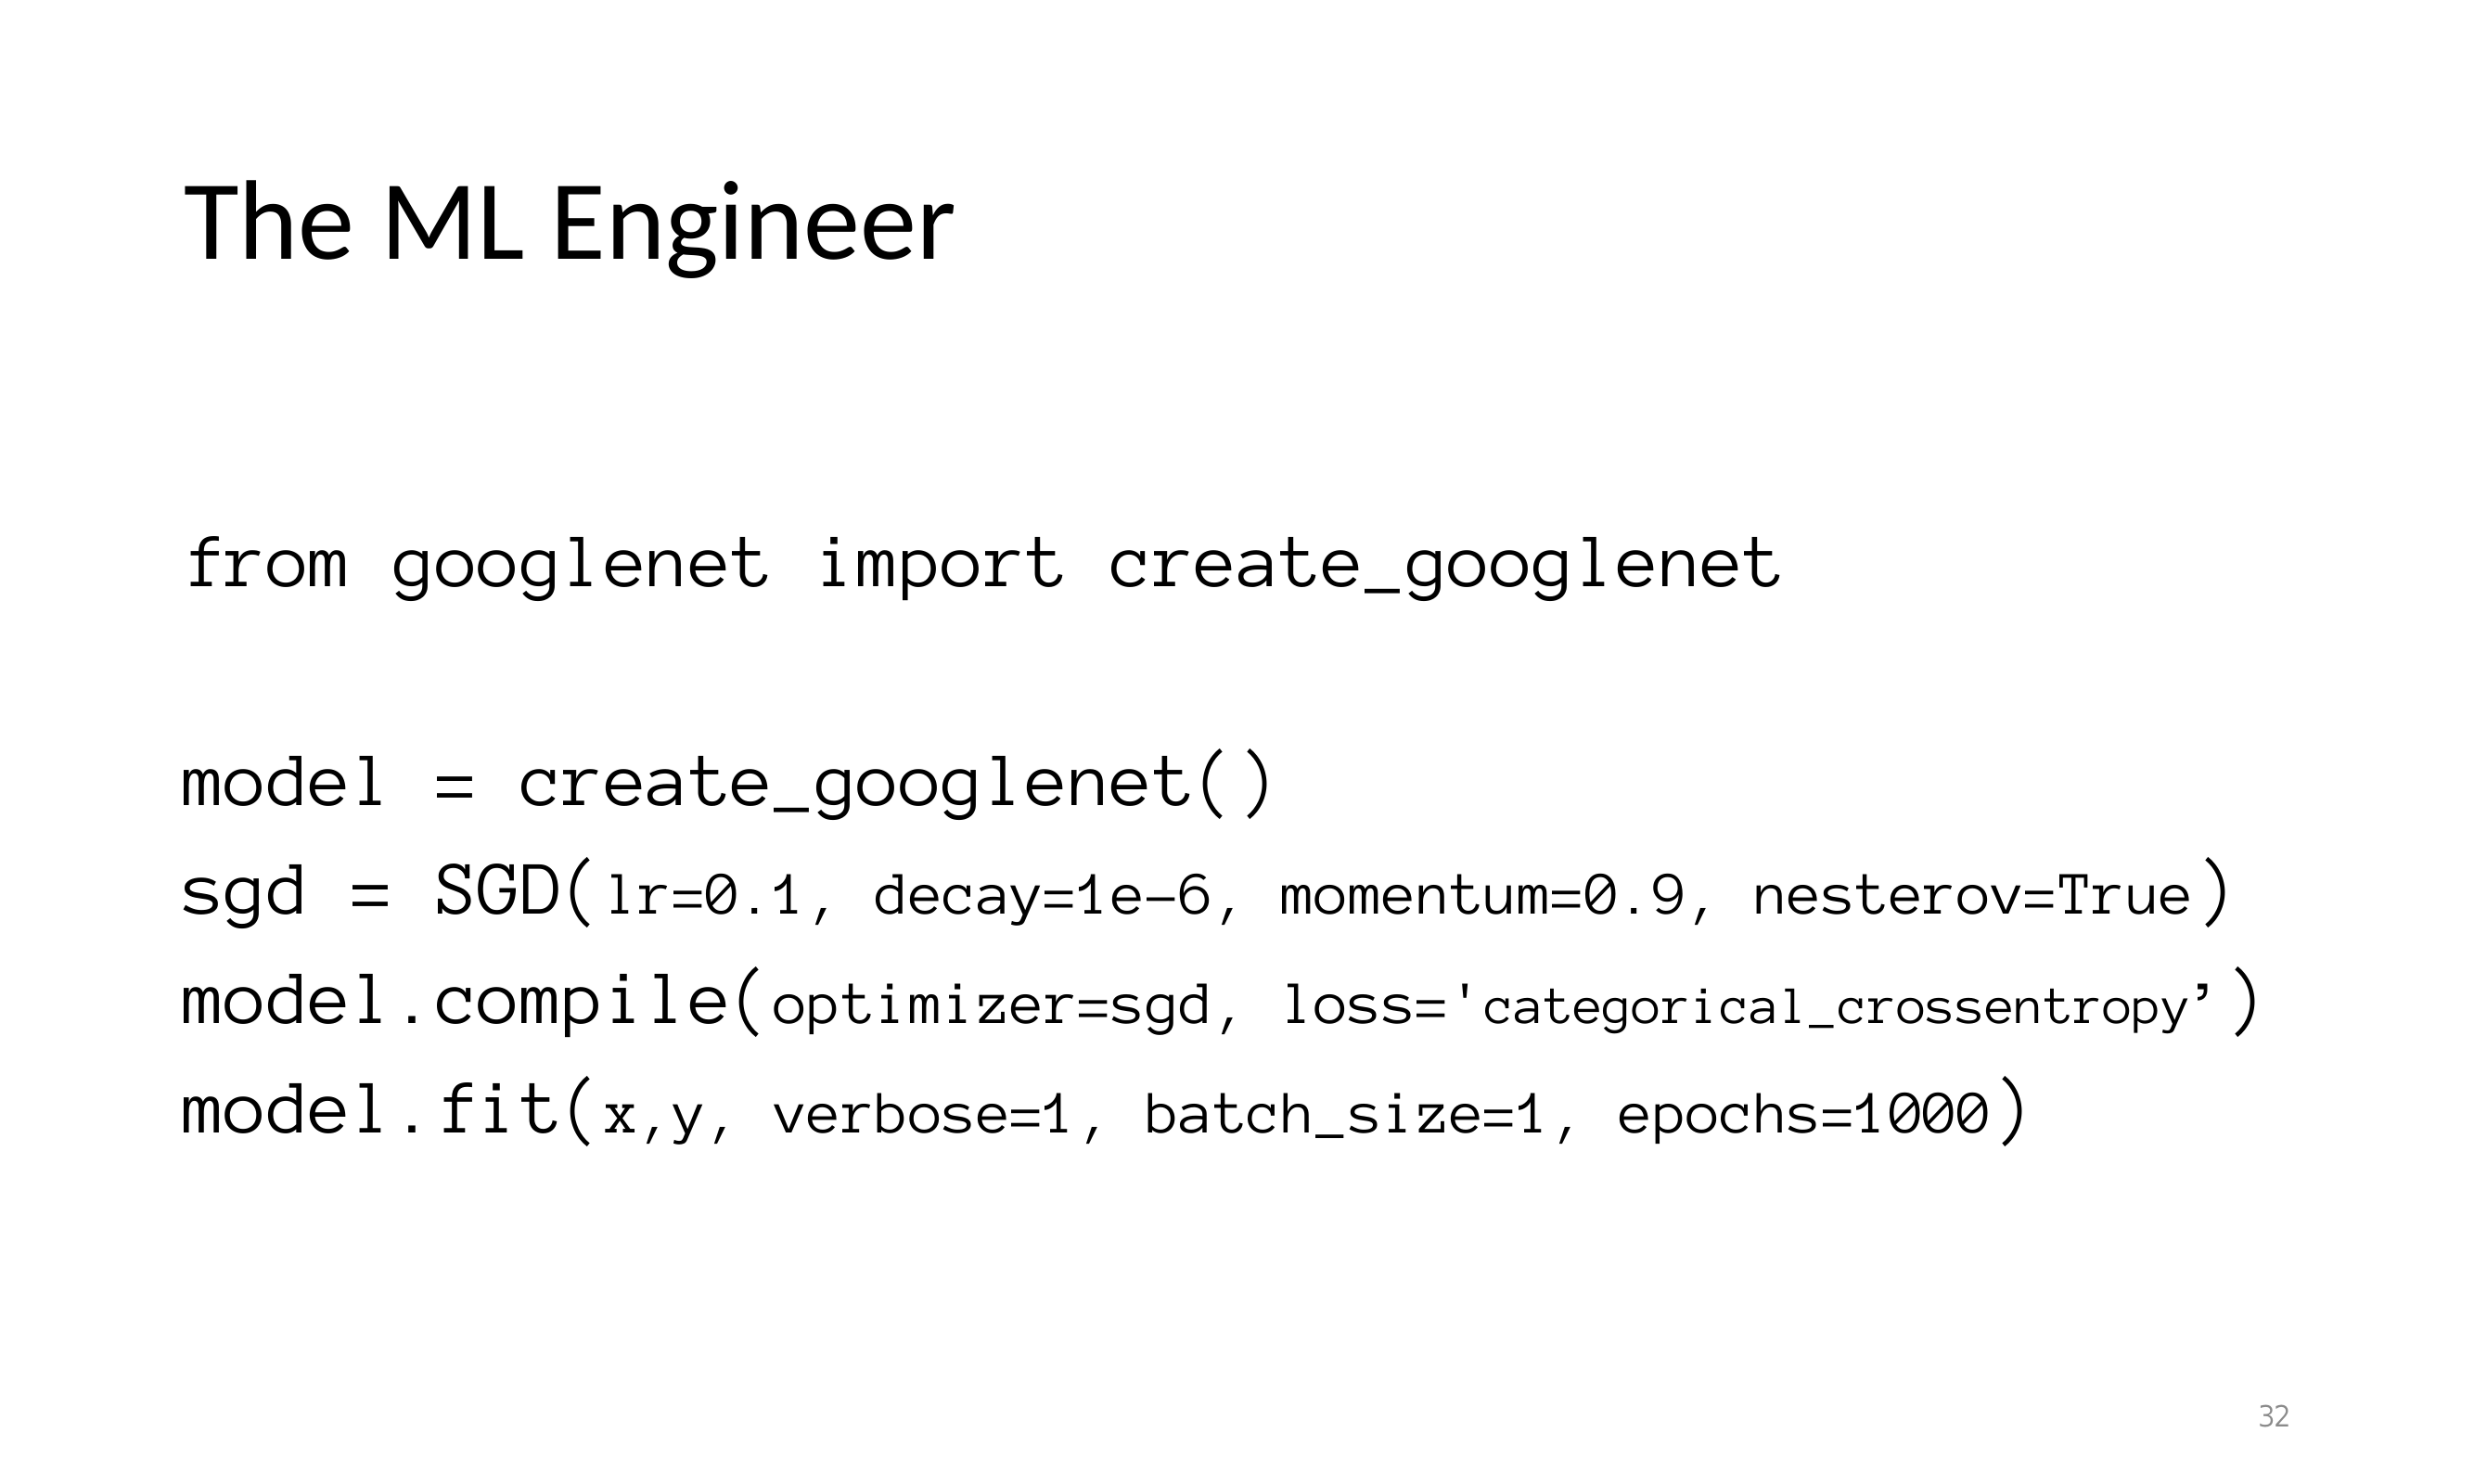

# The ML Engineer

from googlenet import create_googlenet

model = create_googlenet()
sgd = SGD(lr=0.1, decay=1e-6, momentum=0.9, nesterov=True)
model.compile(optimizer=sgd, loss='categorical_crossentropy’)
model.fit(x,y, verbose=1, batch_size=1, epochs=1000)

32